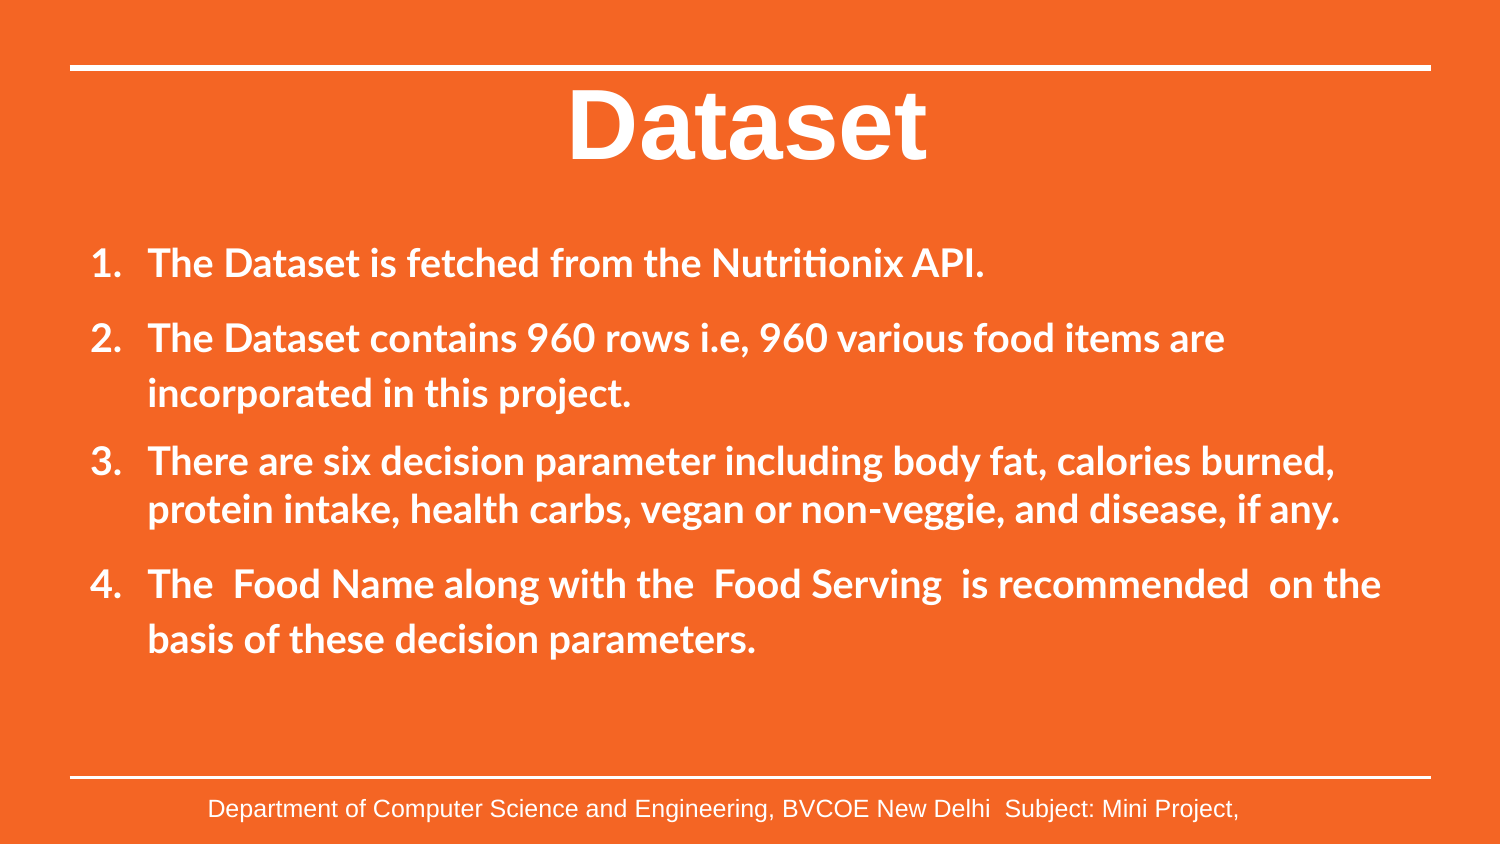

# Dataset
The Dataset is fetched from the Nutritionix API.
The Dataset contains 960 rows i.e, 960 various food items are incorporated in this project.
There are six decision parameter including body fat, calories burned, protein intake, health carbs, vegan or non-veggie, and disease, if any.
The  Food Name along with the  Food Serving  is recommended  on the basis of these decision parameters.
Department of Computer Science and Engineering, BVCOE New Delhi  Subject: Mini Project,